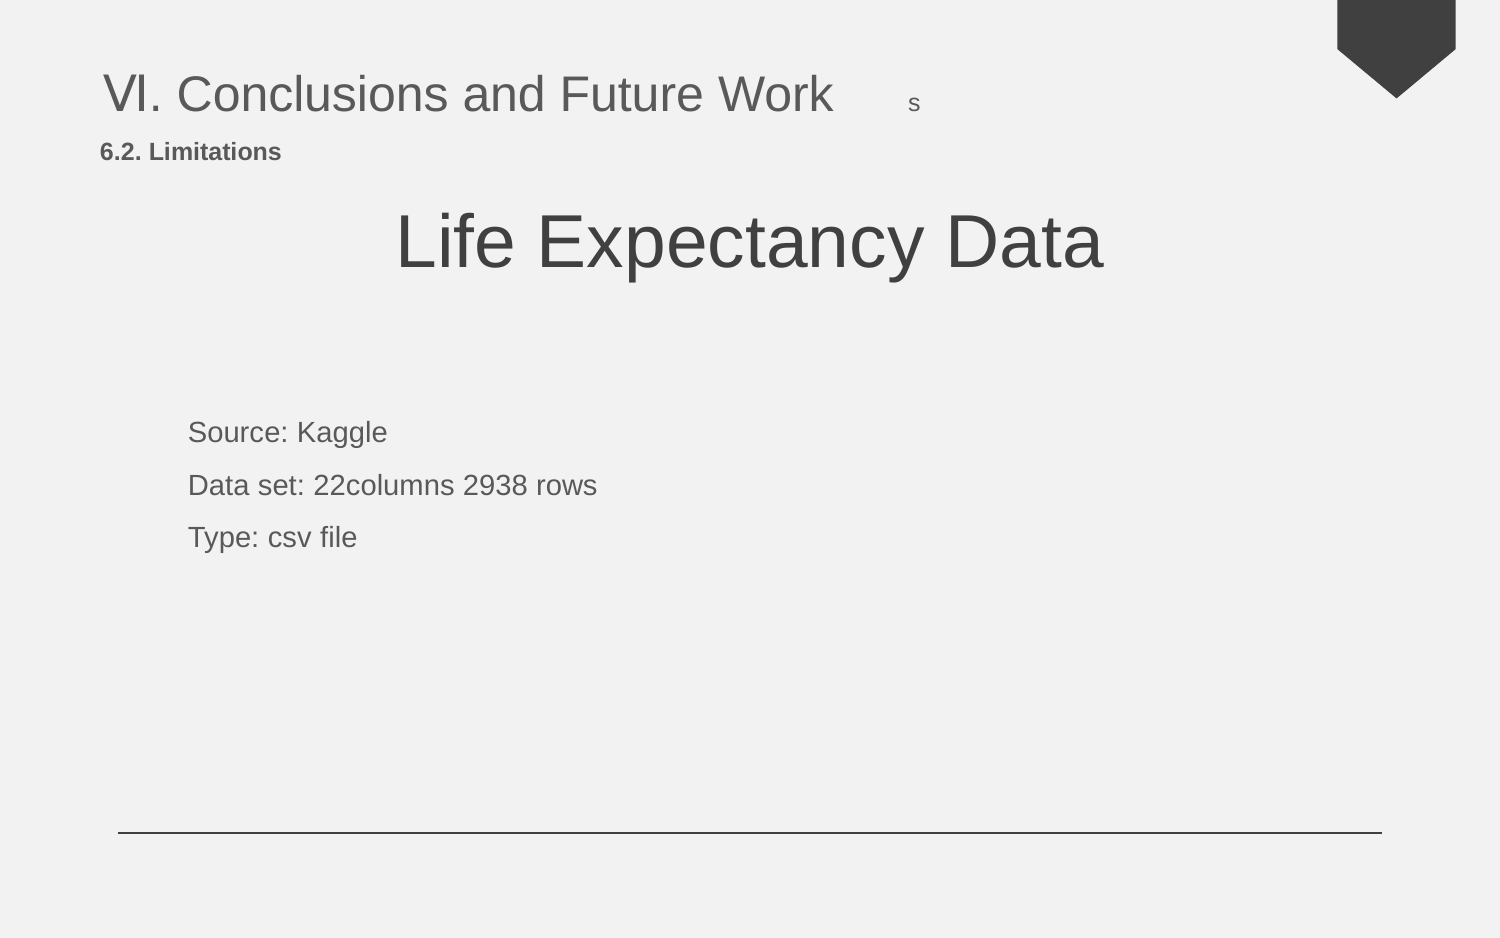

Ⅵ. Conclusions and Future Work　s
6.2. Limitations
Life Expectancy Data
Source: Kaggle
Data set: 22columns 2938 rows
Type: csv file